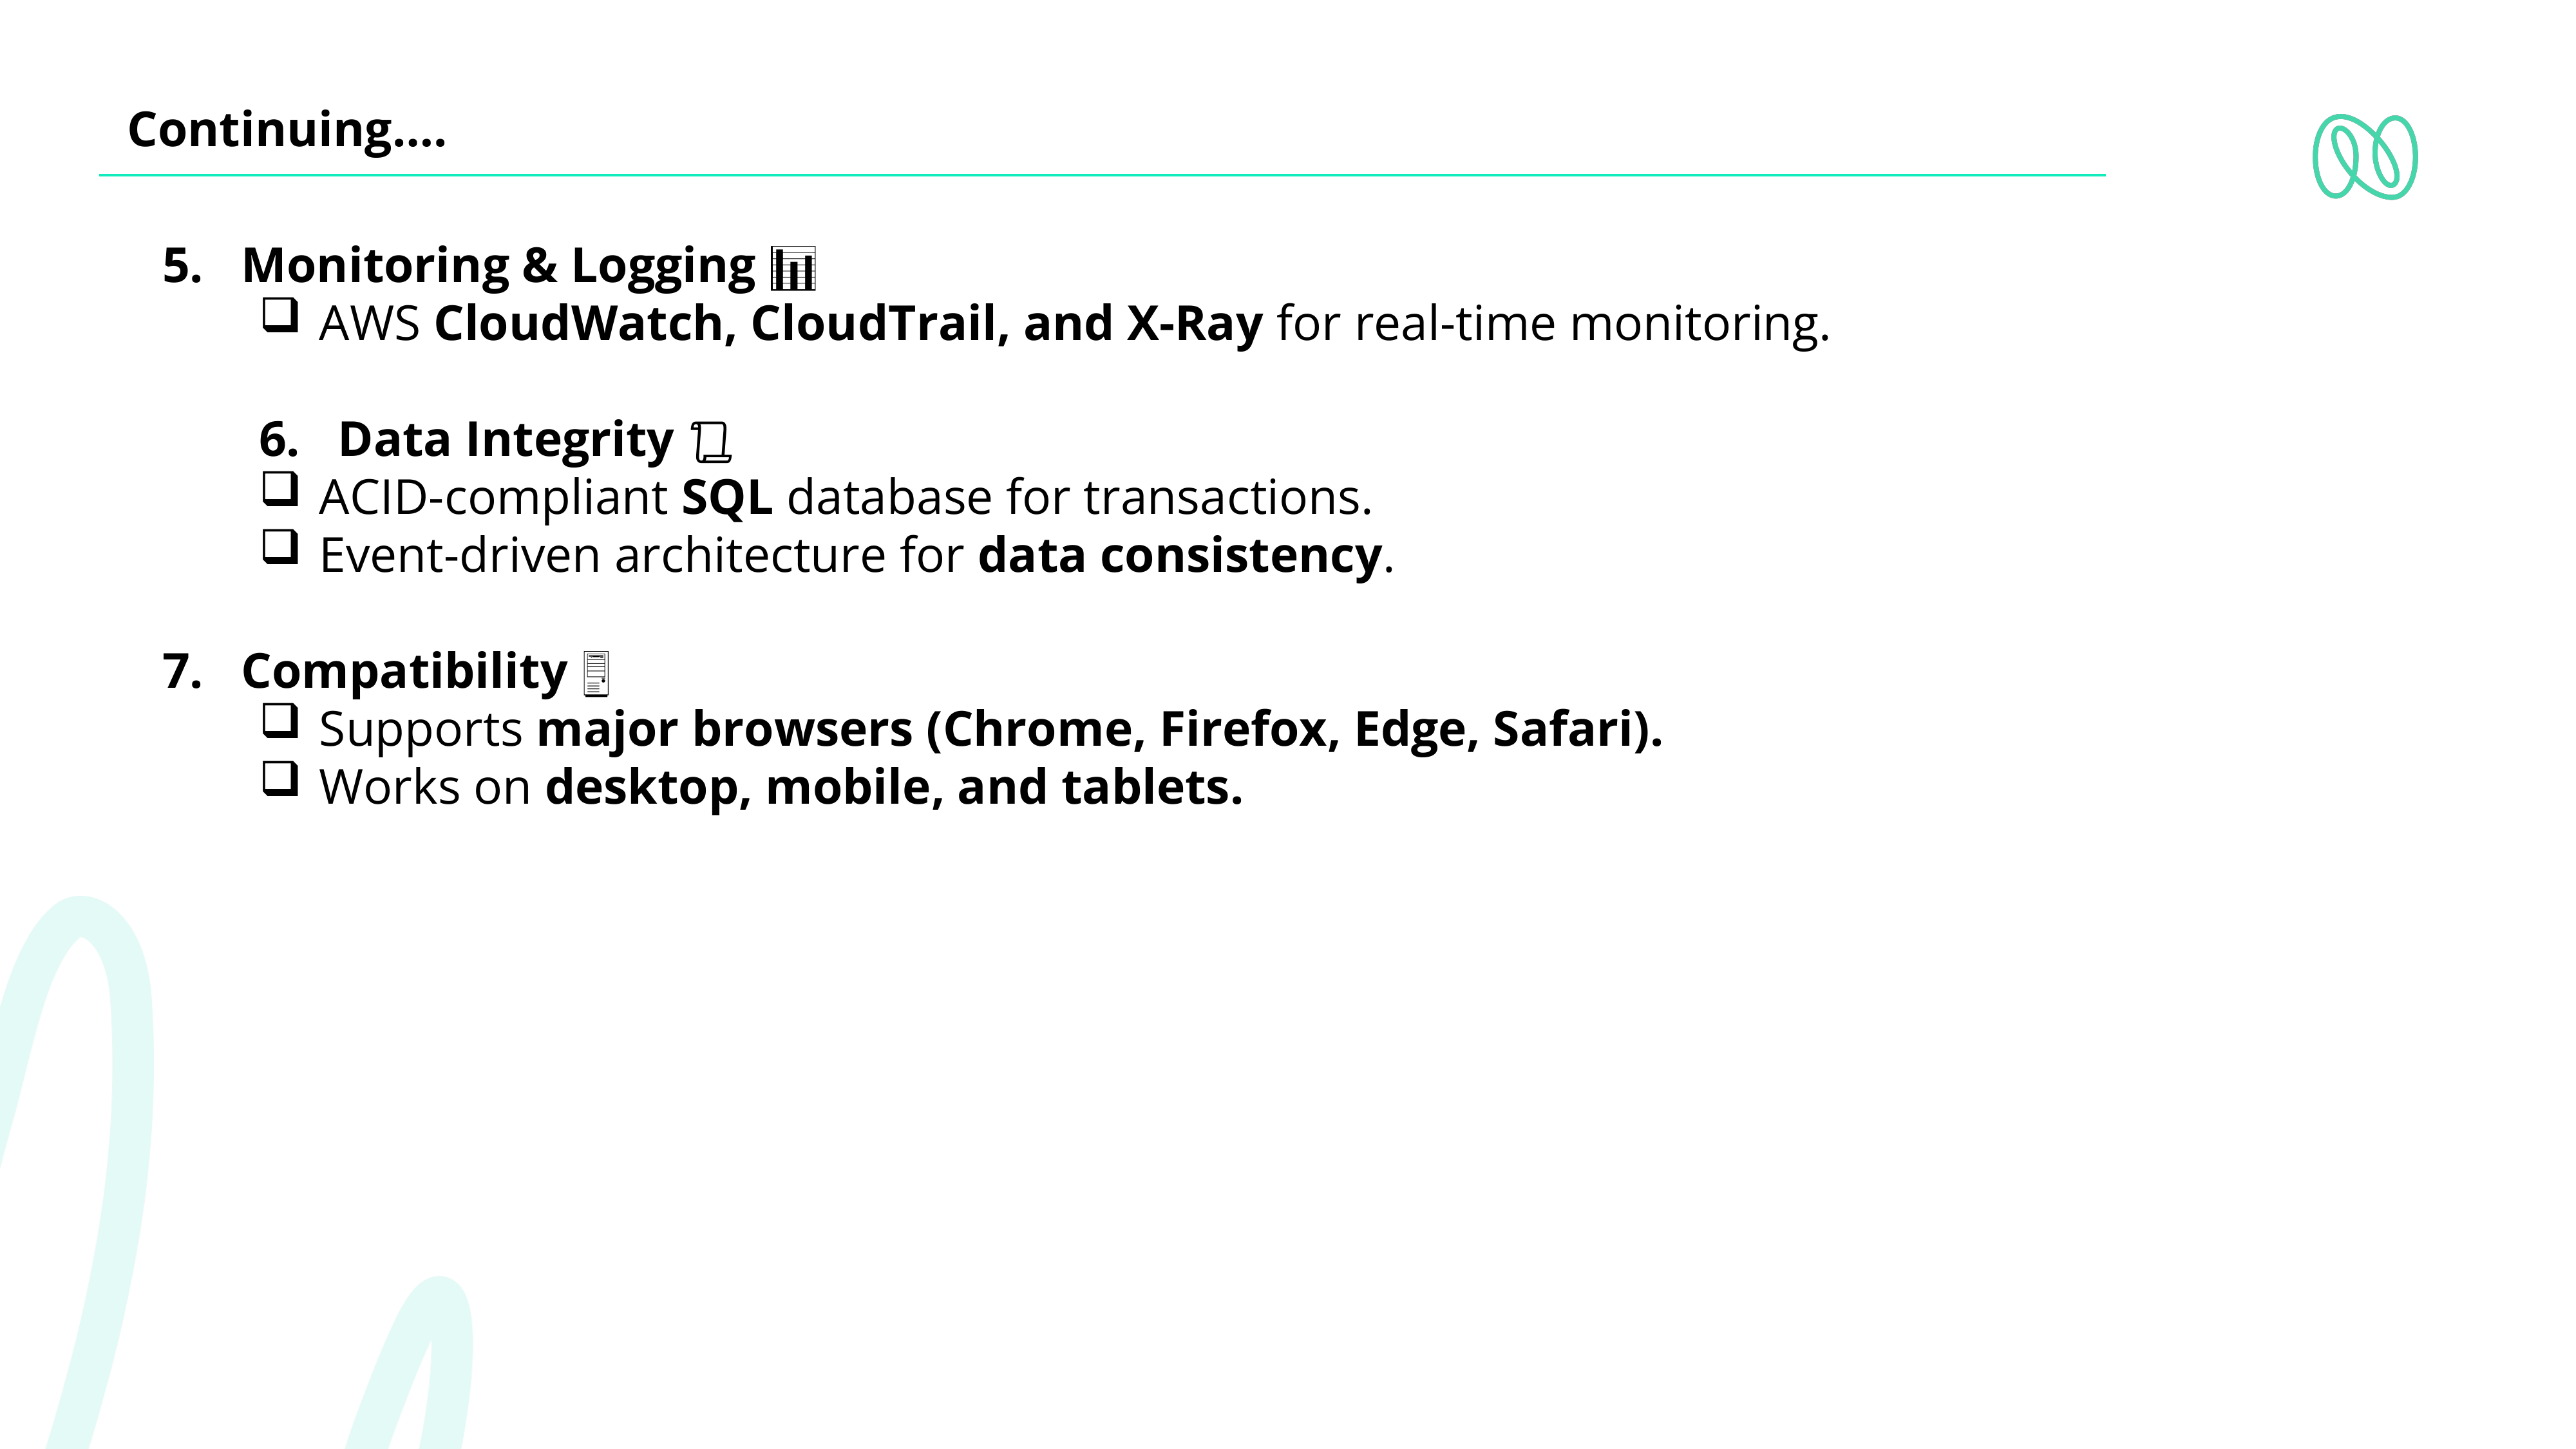

# Continuing….
5.   Monitoring & Logging 📊
AWS CloudWatch, CloudTrail, and X-Ray for real-time monitoring.

6.   Data Integrity 📜
ACID-compliant SQL database for transactions.
Event-driven architecture for data consistency.

7.   Compatibility 🖥️
Supports major browsers (Chrome, Firefox, Edge, Safari).
Works on desktop, mobile, and tablets.